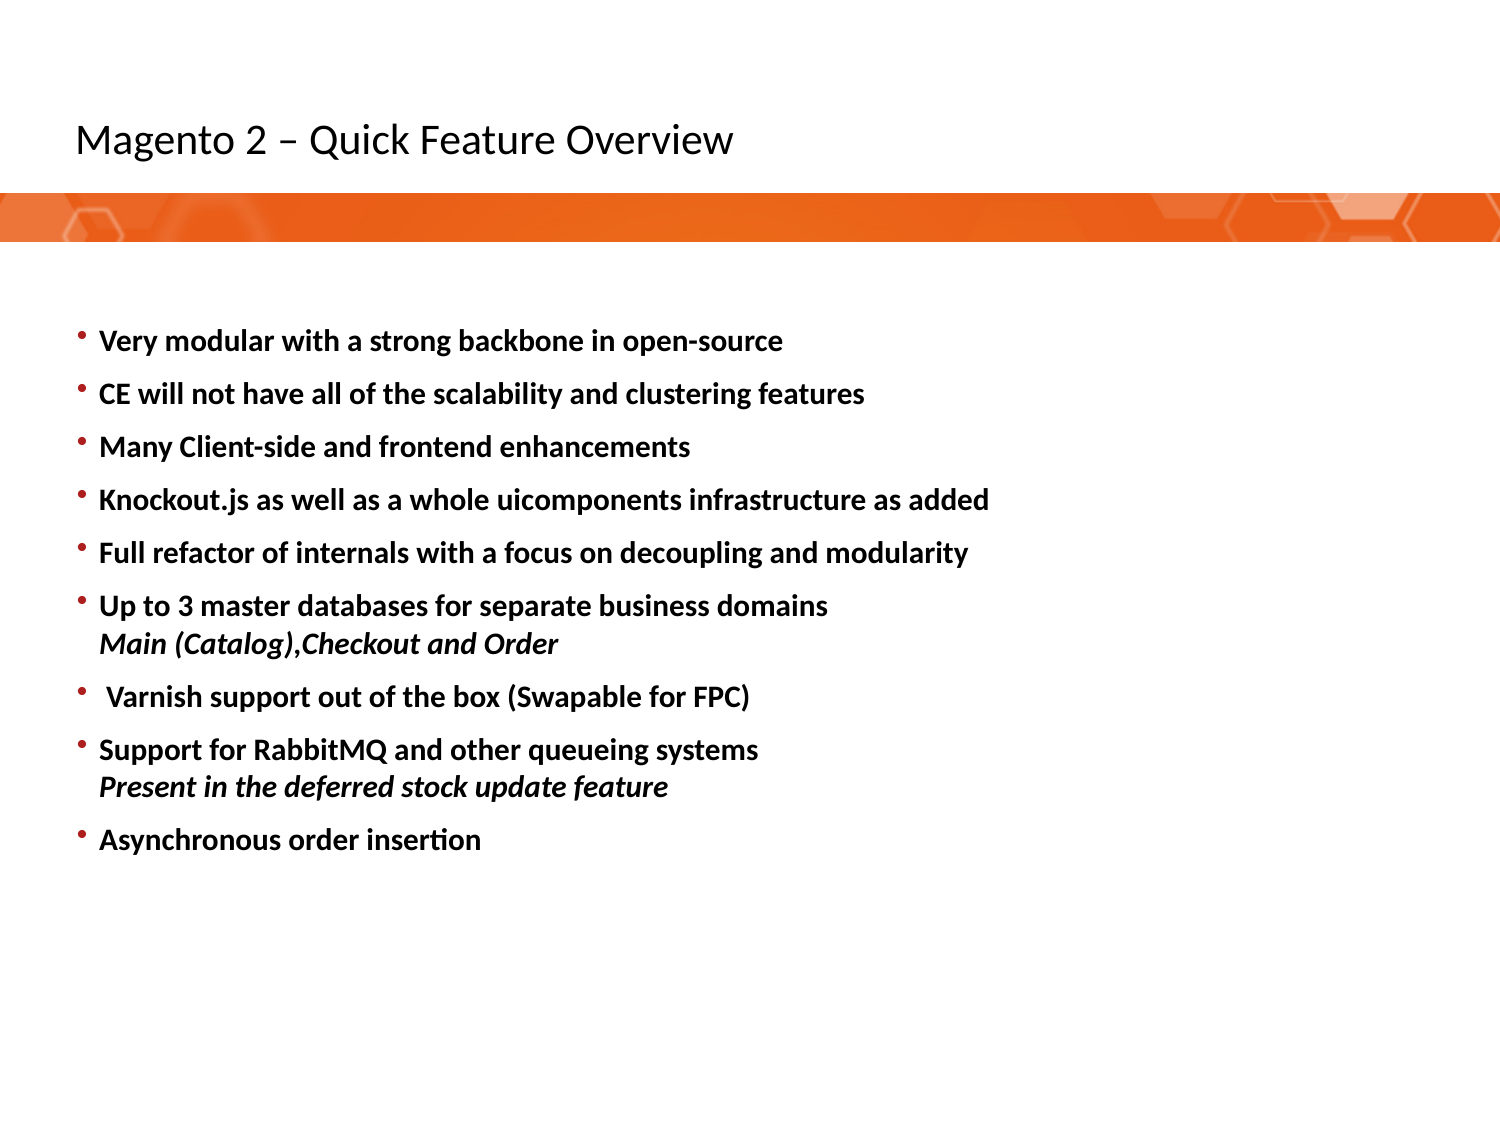

# Magento 2 – Quick Feature Overview
Very modular with a strong backbone in open-source
CE will not have all of the scalability and clustering features
Many Client-side and frontend enhancements
Knockout.js as well as a whole uicomponents infrastructure as added
Full refactor of internals with a focus on decoupling and modularity
Up to 3 master databases for separate business domains
Main (Catalog),Checkout and Order
 Varnish support out of the box (Swapable for FPC)
Support for RabbitMQ and other queueing systems
Present in the deferred stock update feature
Asynchronous order insertion